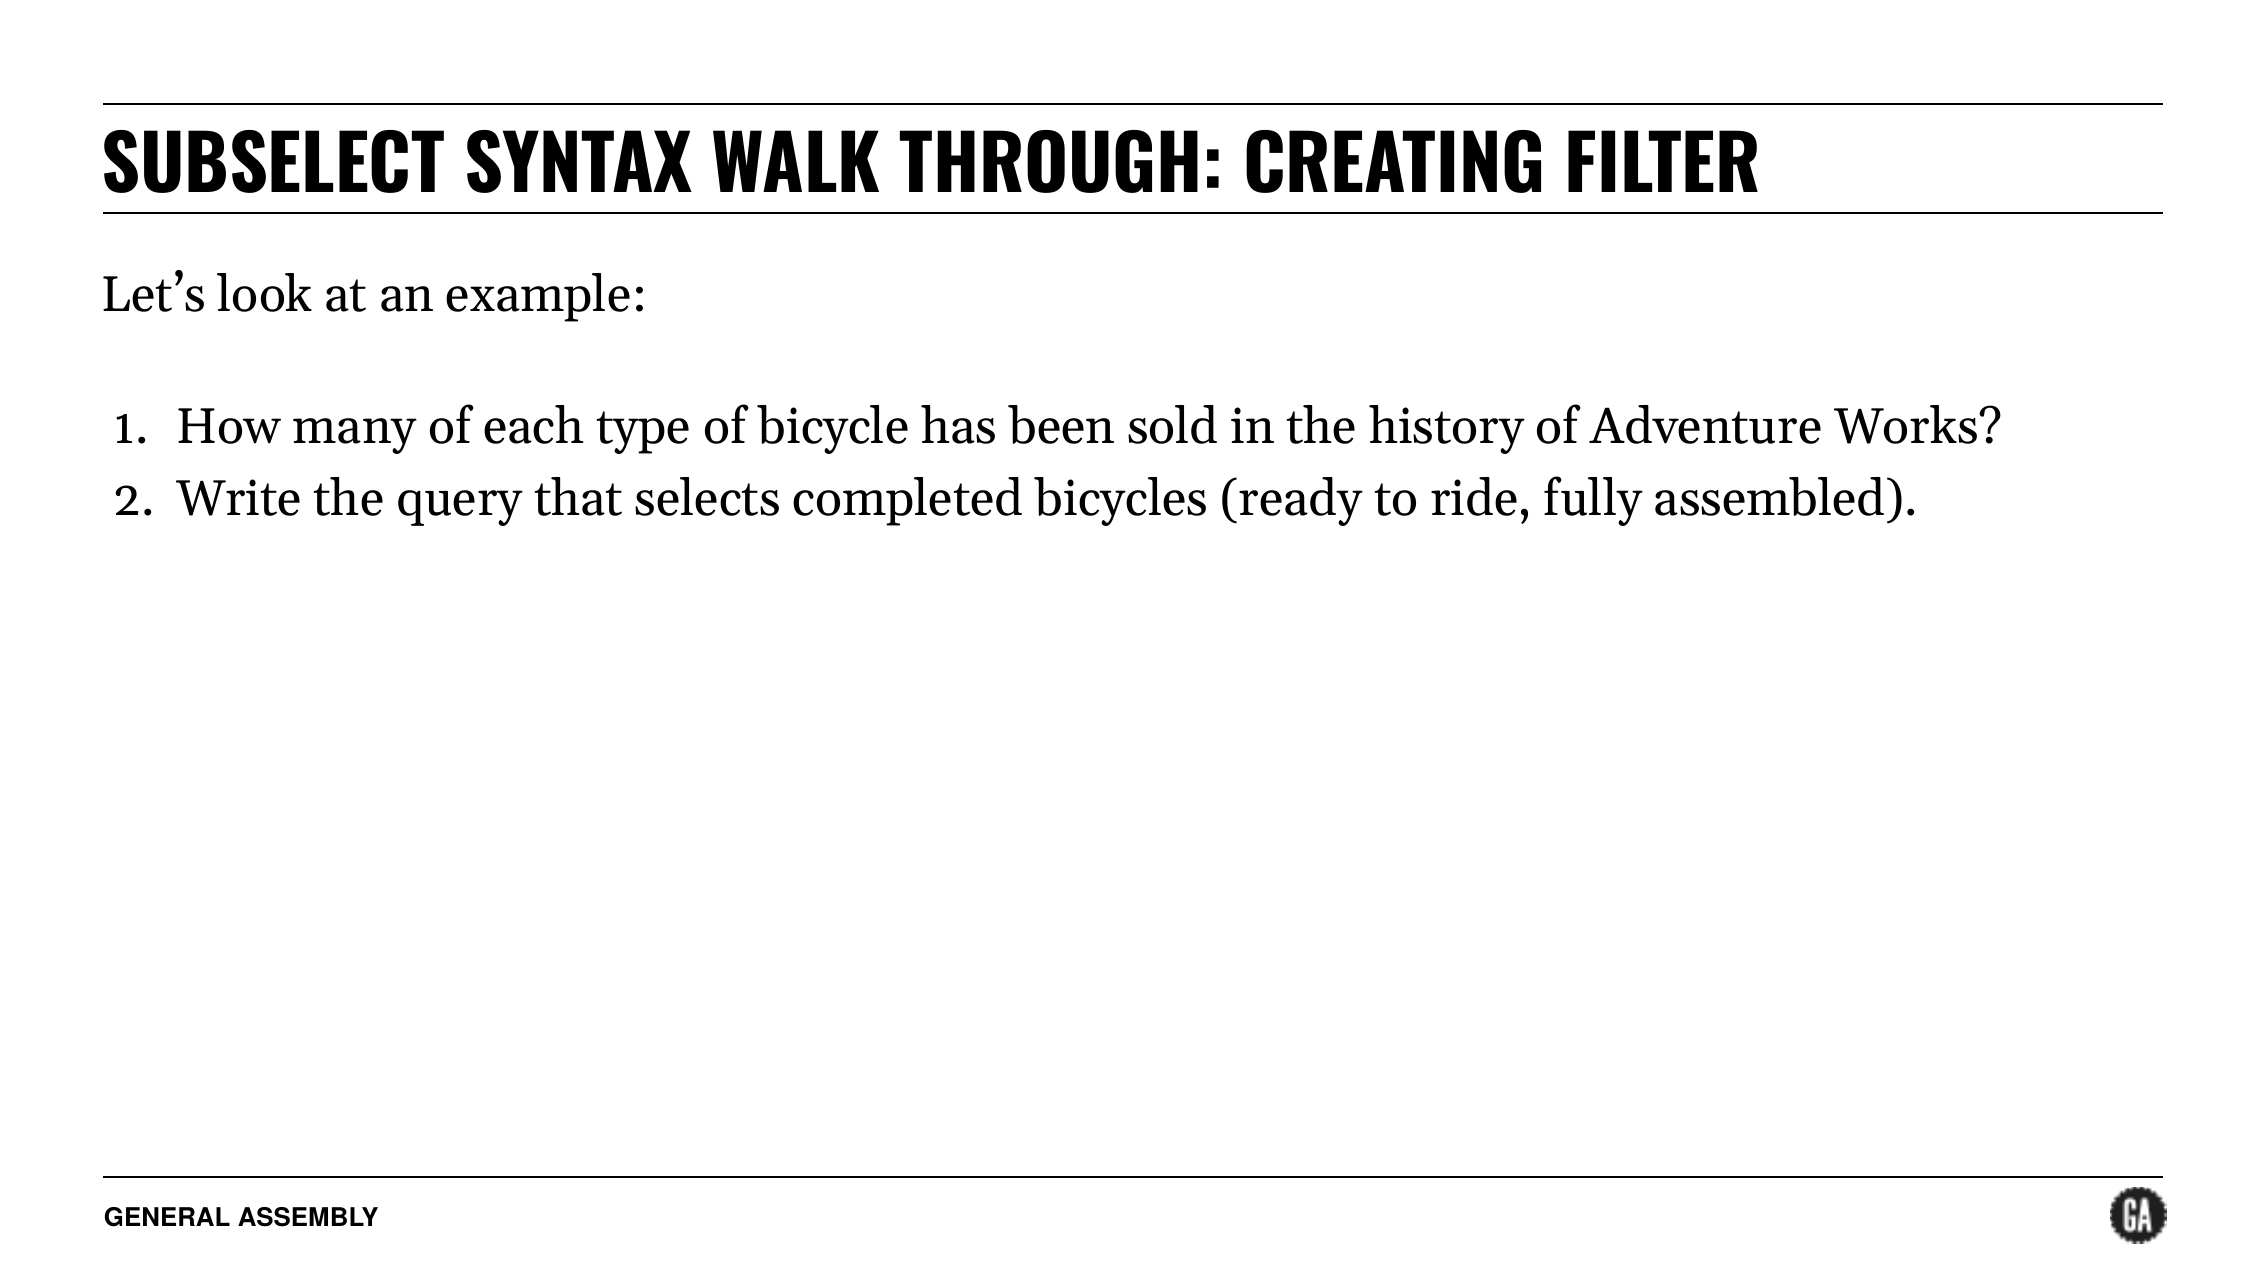

# SUBSELECT SYNTAX WALK THROUGH: CREATING FILTER
Let’s look at an example:

How many of each type of bicycle has been sold in the history of Adventure Works?
Write the query that selects completed bicycles (ready to ride, fully assembled).

SELECT county FROM counties WHERE population < 100000;